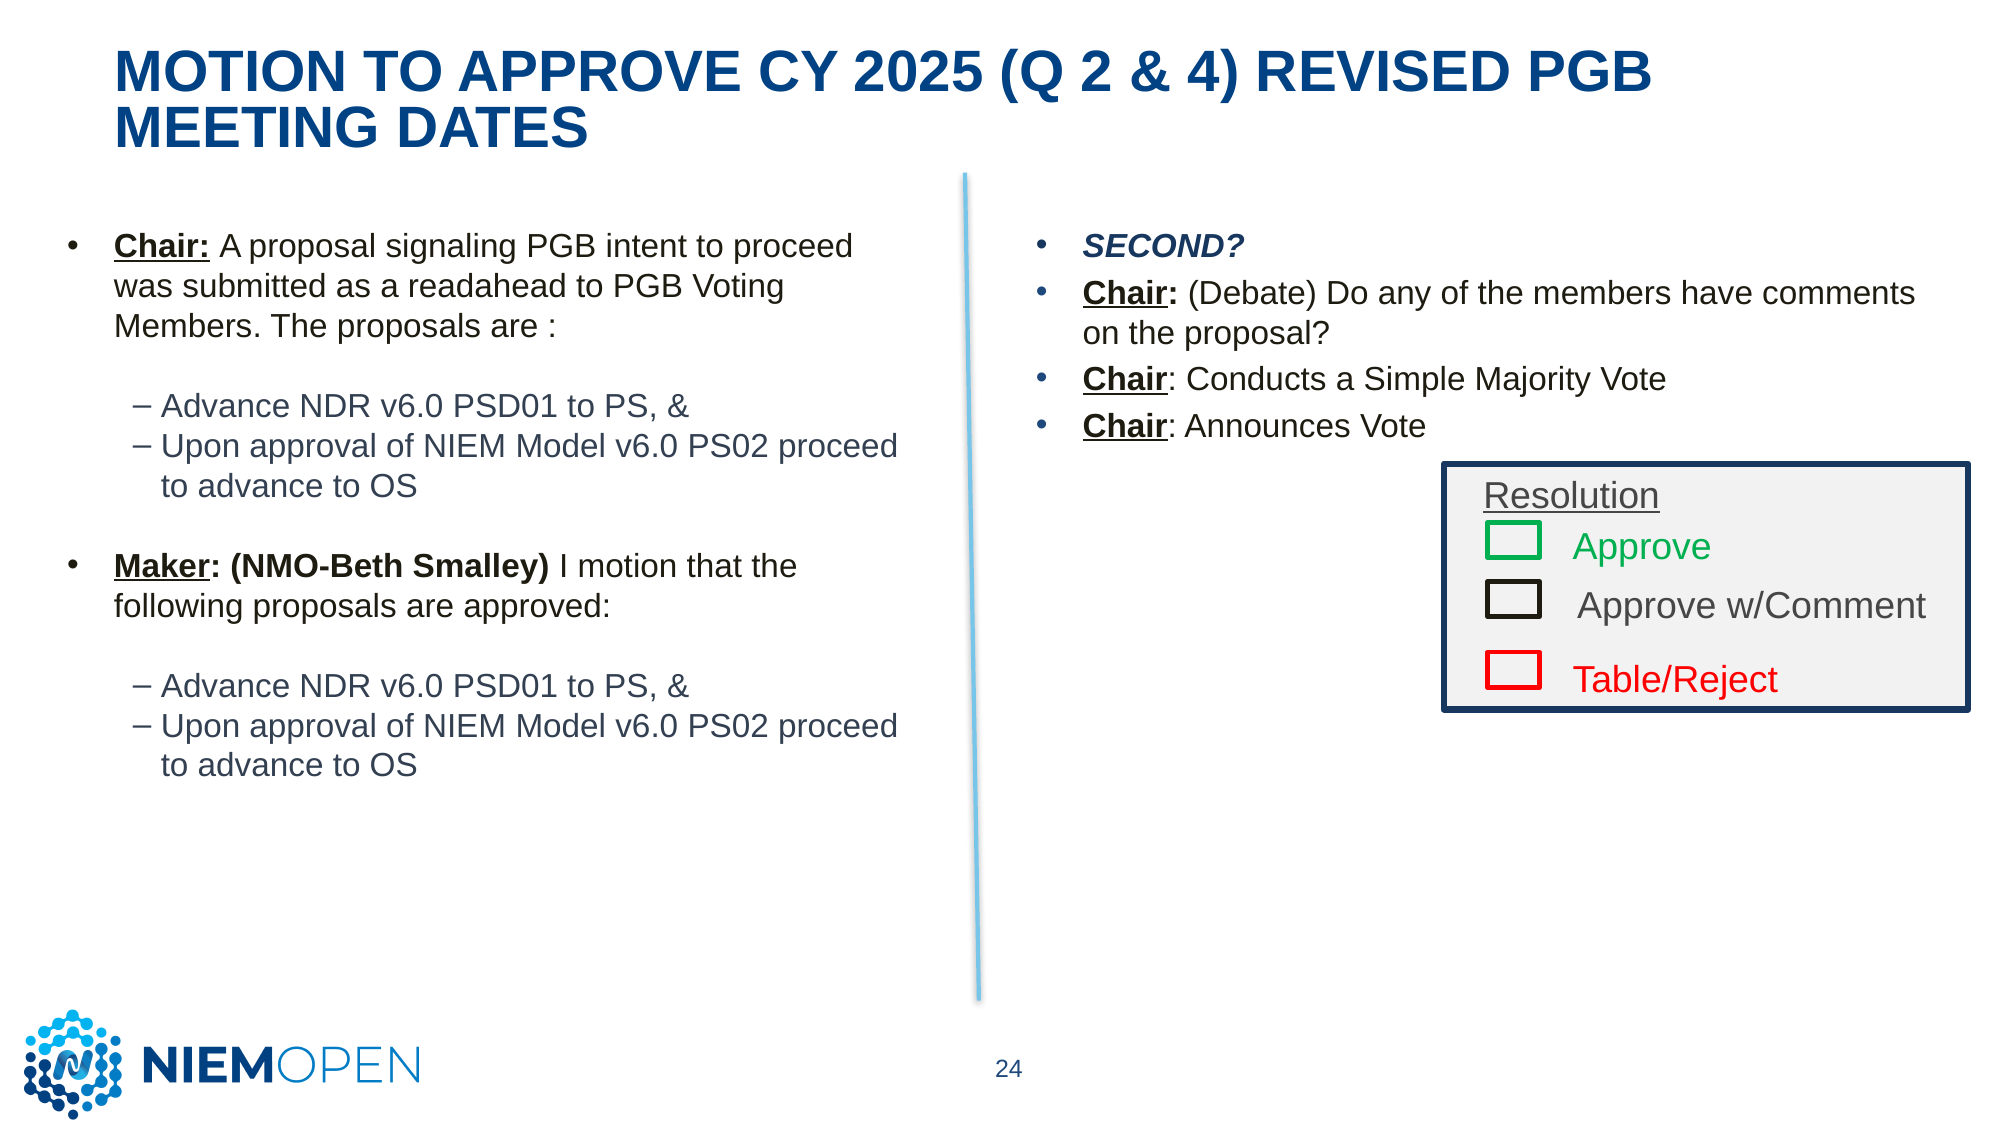

# Motion to Approve CY 2025 (Q 2 & 4) Revised PGB Meeting dates
Chair: A proposal signaling PGB intent to proceed was submitted as a readahead to PGB Voting Members. The proposals are :

Advance NDR v6.0 PSD01 to PS, &
Upon approval of NIEM Model v6.0 PS02 proceed to advance to OS

Maker: (NMO-Beth Smalley) I motion that the following proposals are approved:

Advance NDR v6.0 PSD01 to PS, &
Upon approval of NIEM Model v6.0 PS02 proceed to advance to OS

SECOND?
Chair: (Debate) Do any of the members have comments on the proposal?
Chair: Conducts a Simple Majority Vote
Chair: Announces Vote

Resolution

Approve

Approve w/Comment

Table/Reject

24